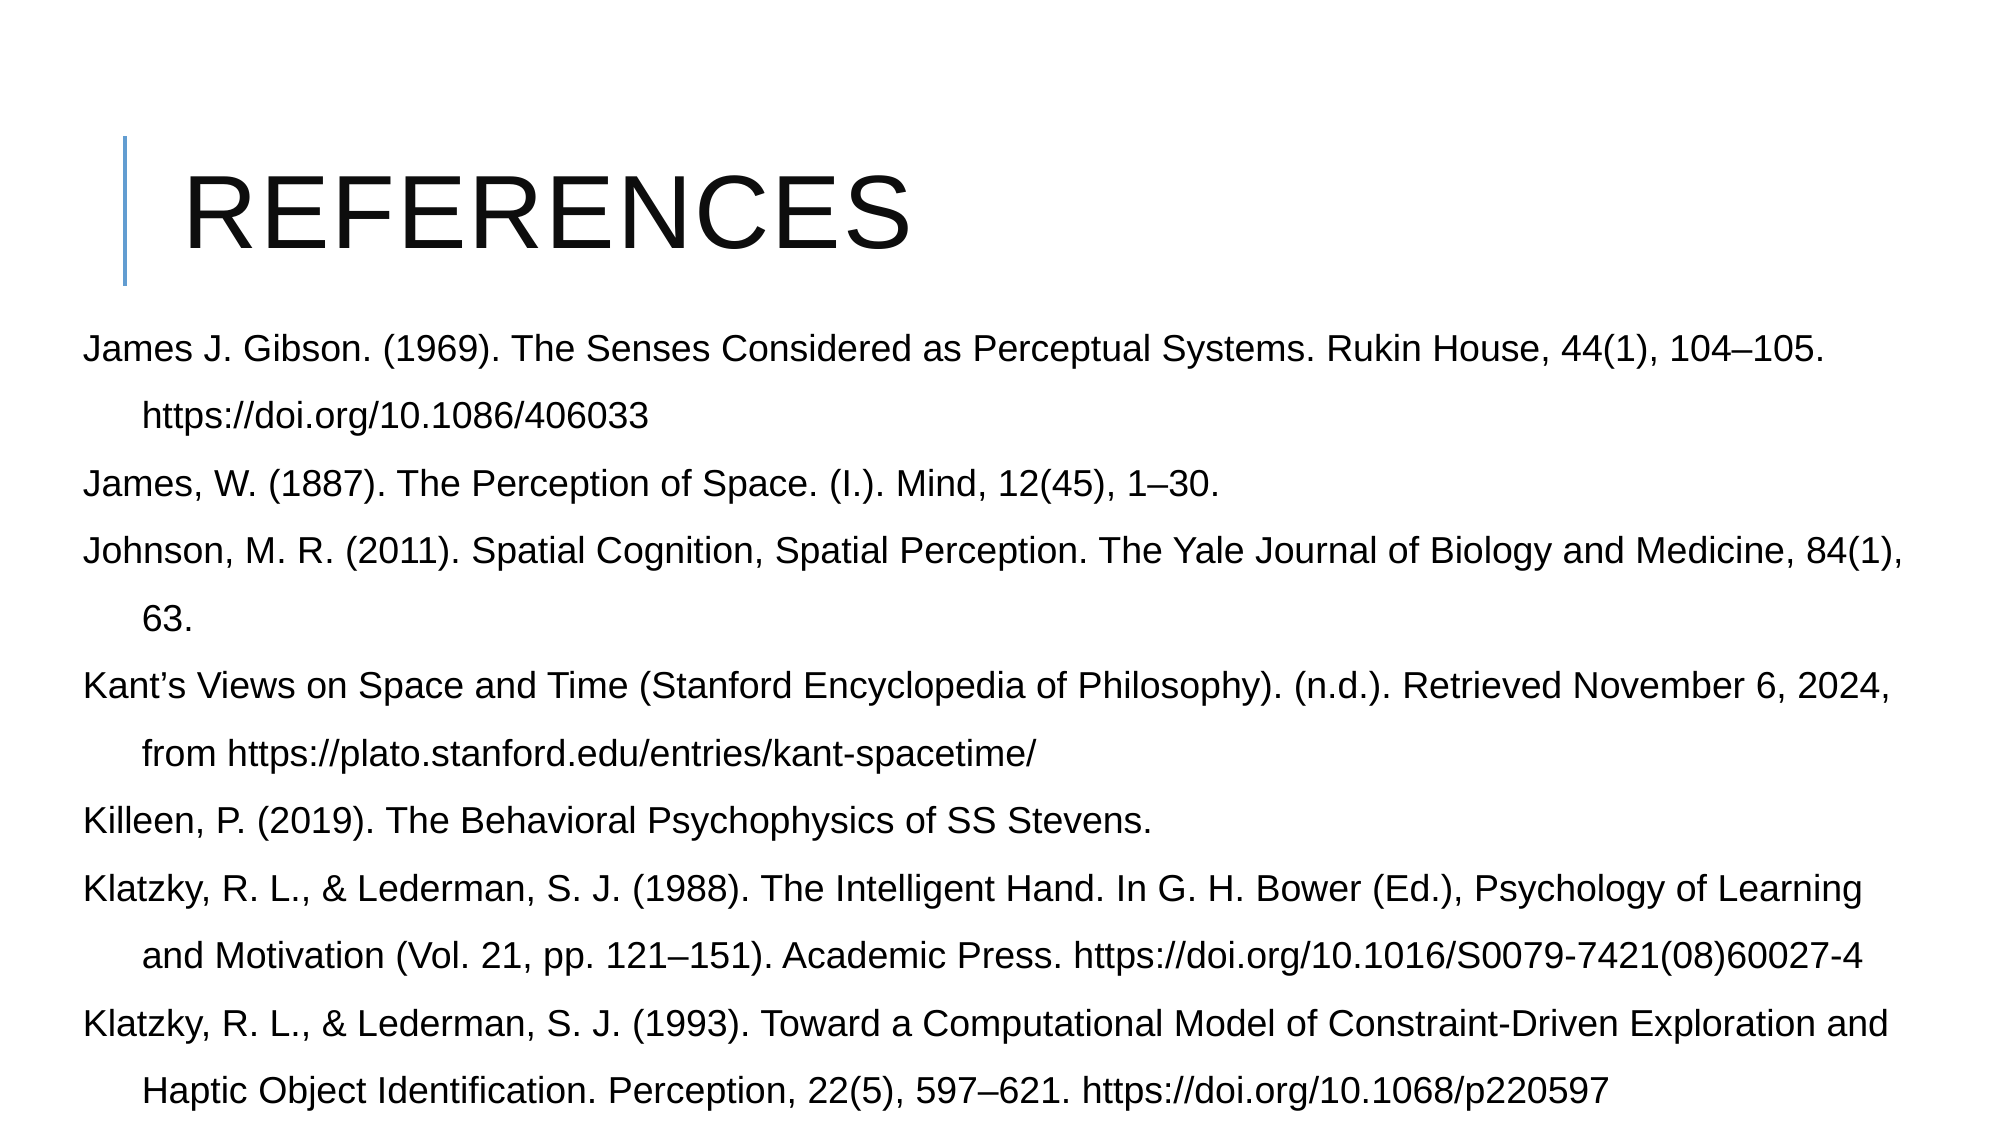

# References
James J. Gibson. (1969). The Senses Considered as Perceptual Systems. Rukin House, 44(1), 104–105. https://doi.org/10.1086/406033
James, W. (1887). The Perception of Space. (I.). Mind, 12(45), 1–30.
Johnson, M. R. (2011). Spatial Cognition, Spatial Perception. The Yale Journal of Biology and Medicine, 84(1), 63.
Kant’s Views on Space and Time (Stanford Encyclopedia of Philosophy). (n.d.). Retrieved November 6, 2024, from https://plato.stanford.edu/entries/kant-spacetime/
Killeen, P. (2019). The Behavioral Psychophysics of SS Stevens.
Klatzky, R. L., & Lederman, S. J. (1988). The Intelligent Hand. In G. H. Bower (Ed.), Psychology of Learning and Motivation (Vol. 21, pp. 121–151). Academic Press. https://doi.org/10.1016/S0079-7421(08)60027-4
Klatzky, R. L., & Lederman, S. J. (1993). Toward a Computational Model of Constraint-Driven Exploration and Haptic Object Identification. Perception, 22(5), 597–621. https://doi.org/10.1068/p220597